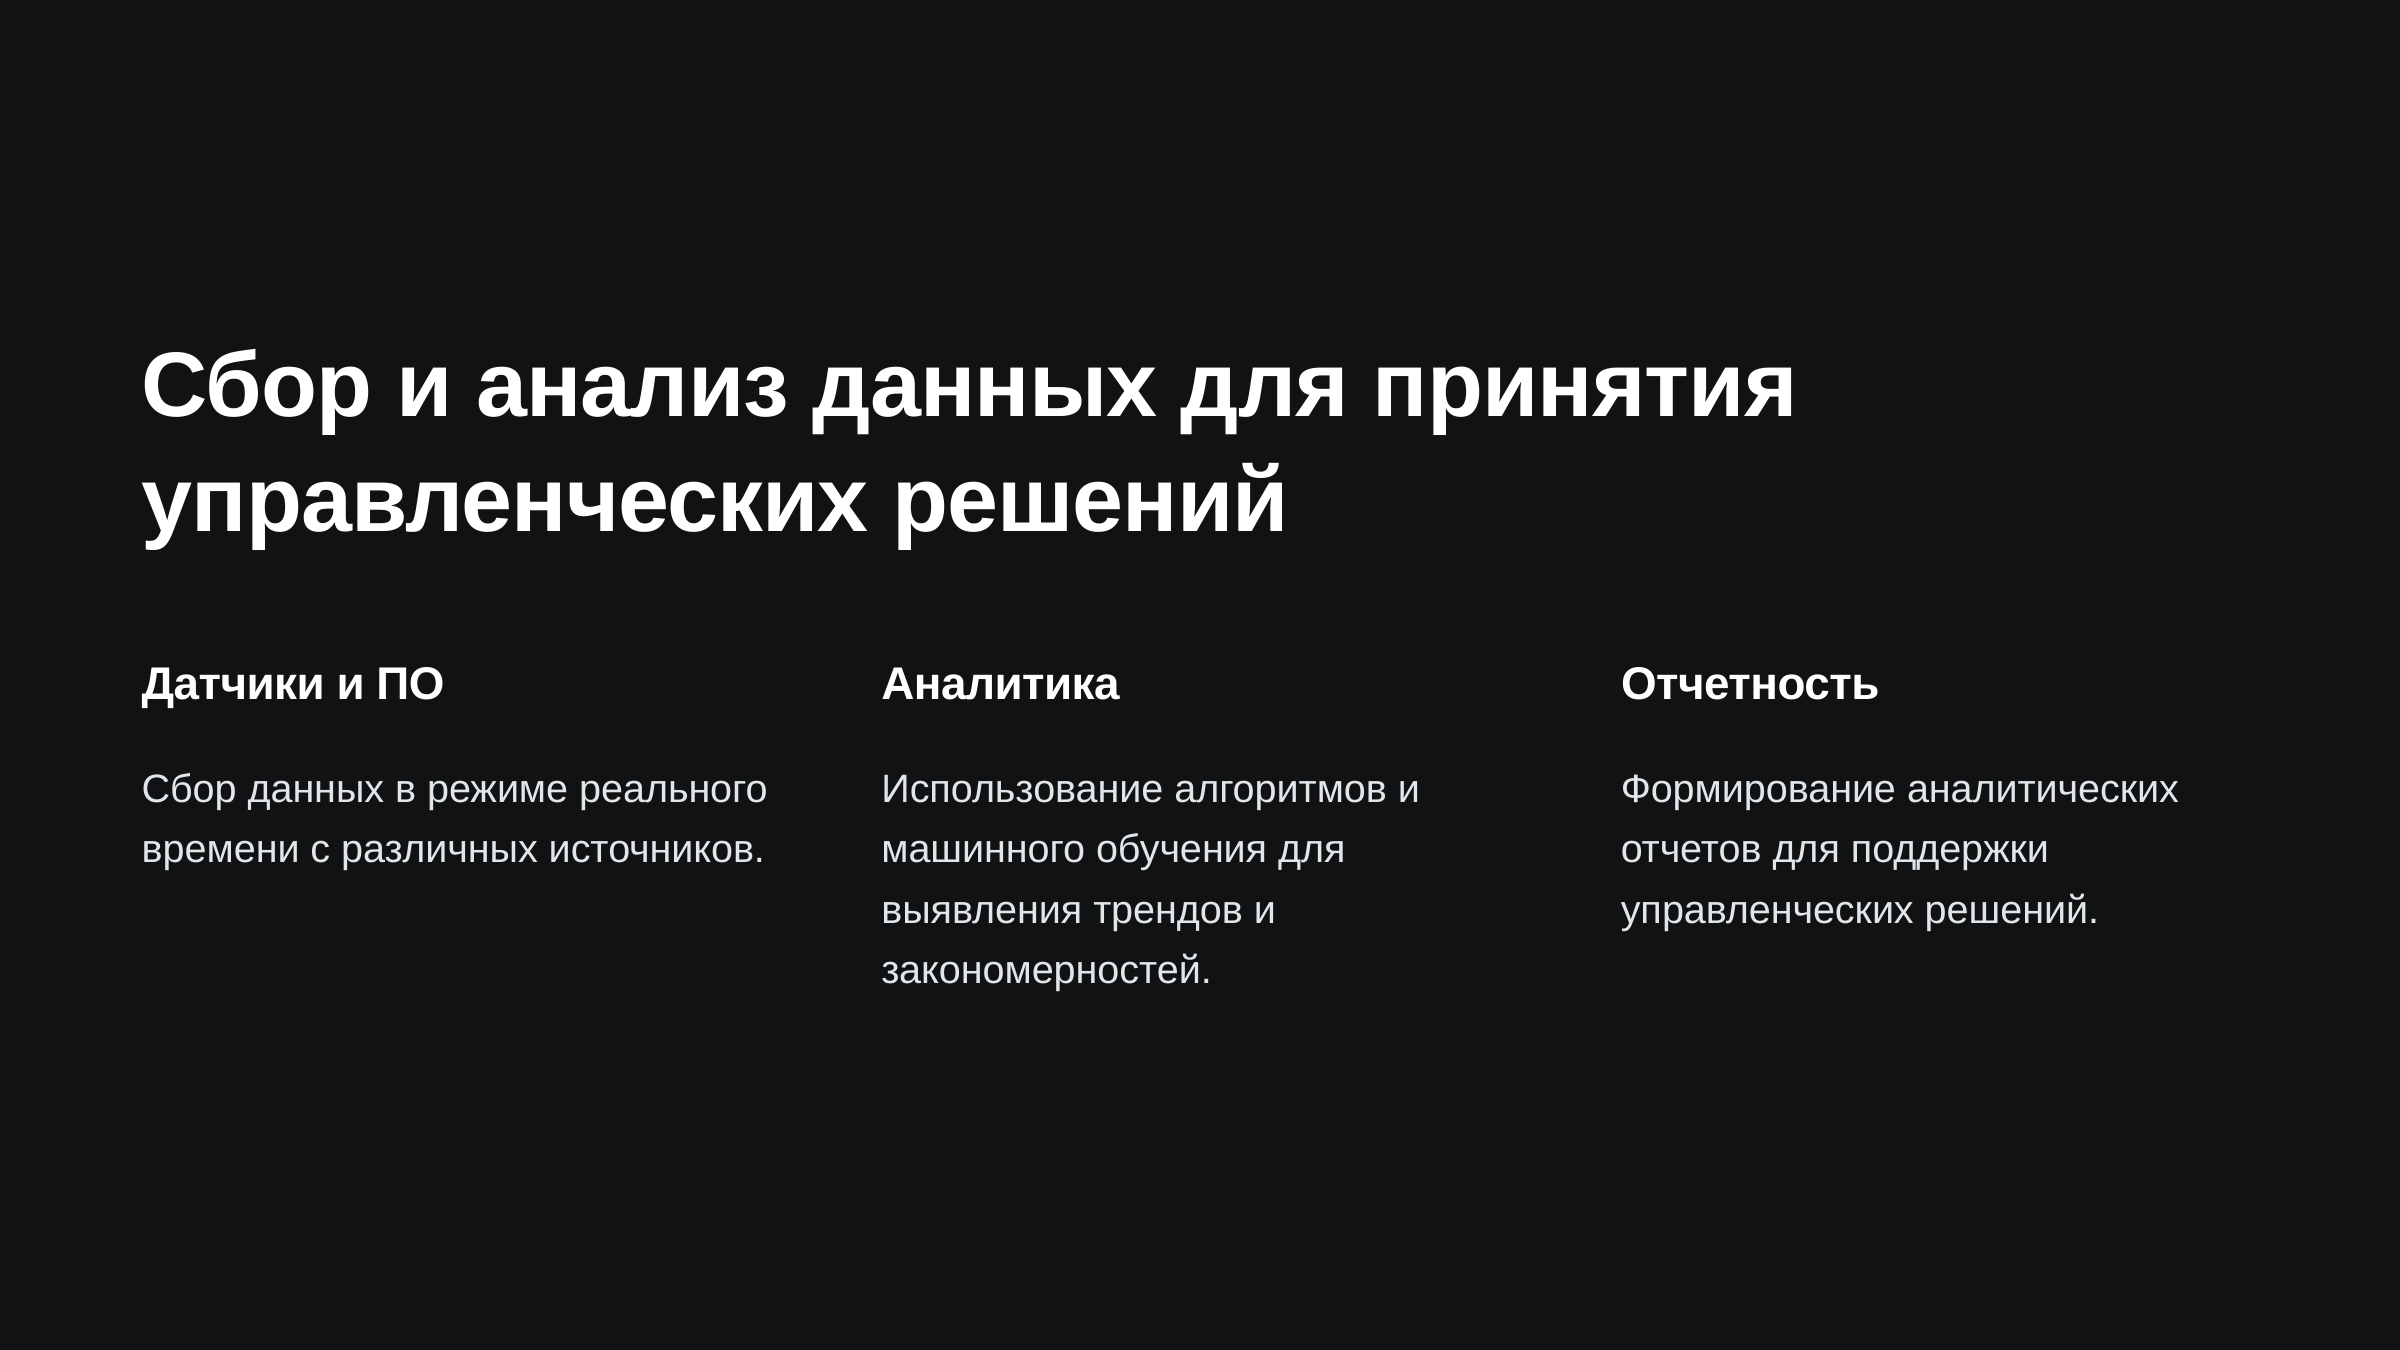

Сбор и анализ данных для принятия управленческих решений
Датчики и ПО
Аналитика
Отчетность
Сбор данных в режиме реального времени с различных источников.
Использование алгоритмов и машинного обучения для выявления трендов и закономерностей.
Формирование аналитических отчетов для поддержки управленческих решений.